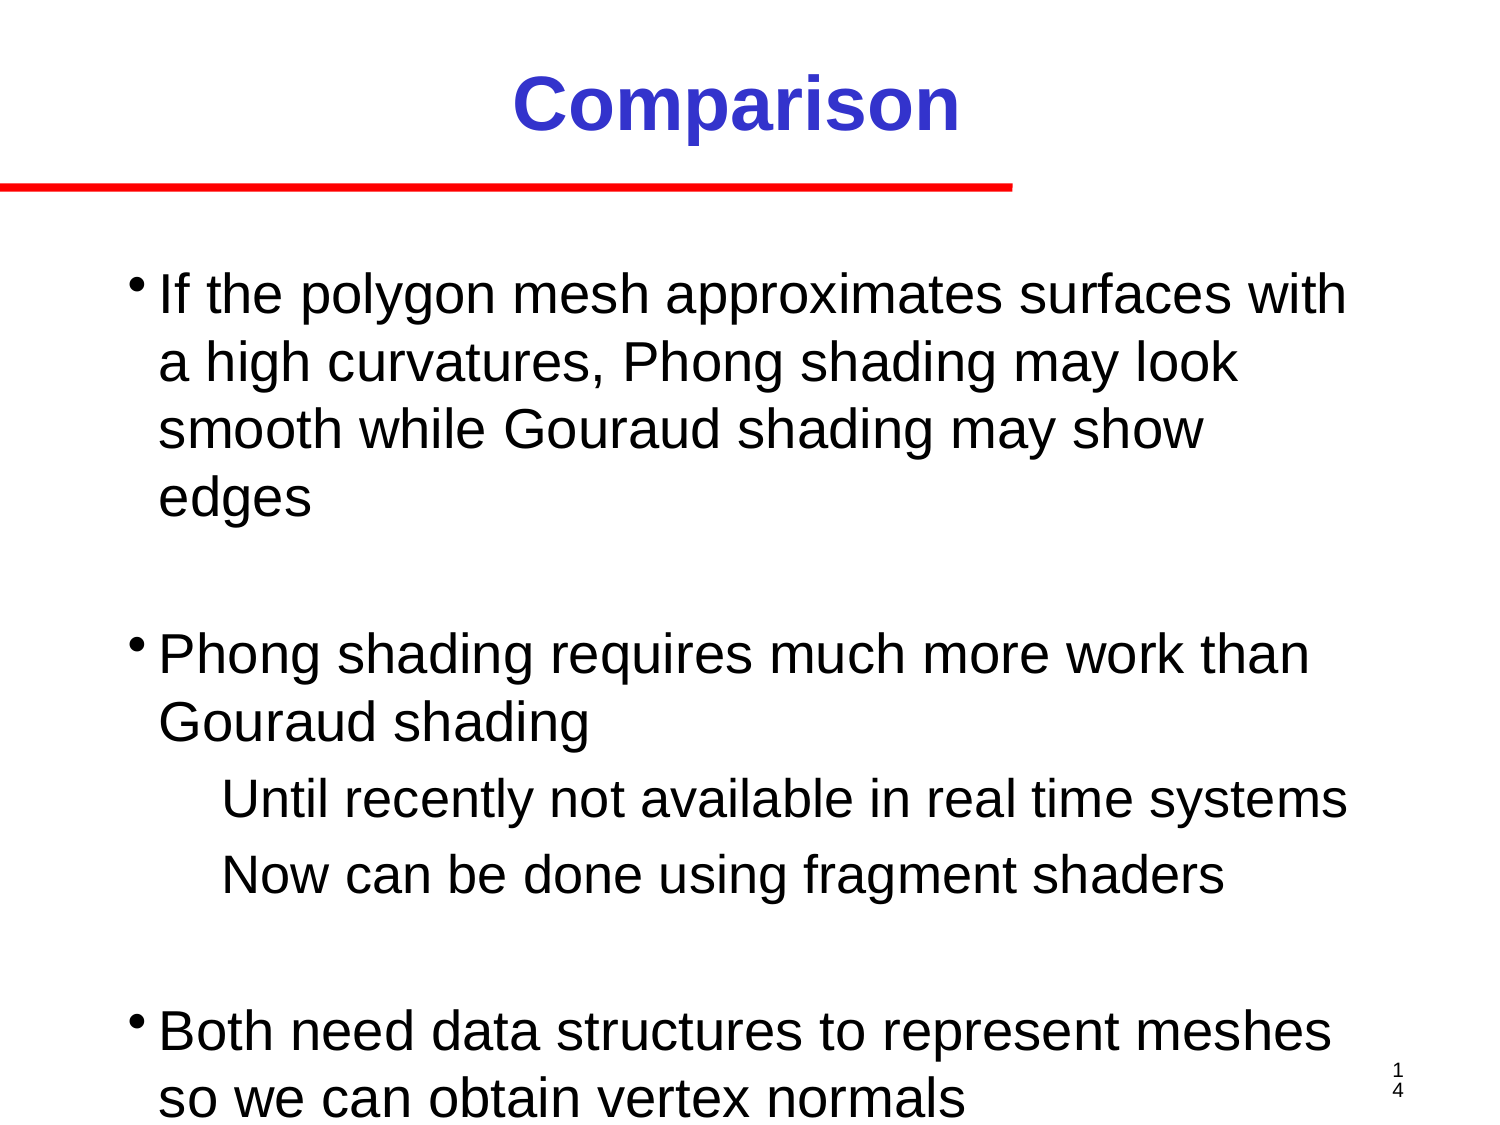

# Comparison
If the polygon mesh approximates surfaces with a high curvatures, Phong shading may look smooth while Gouraud shading may show edges

Phong shading requires much more work than Gouraud shading
Until recently not available in real time systems
Now can be done using fragment shaders

Both need data structures to represent meshes so we can obtain vertex normals

14